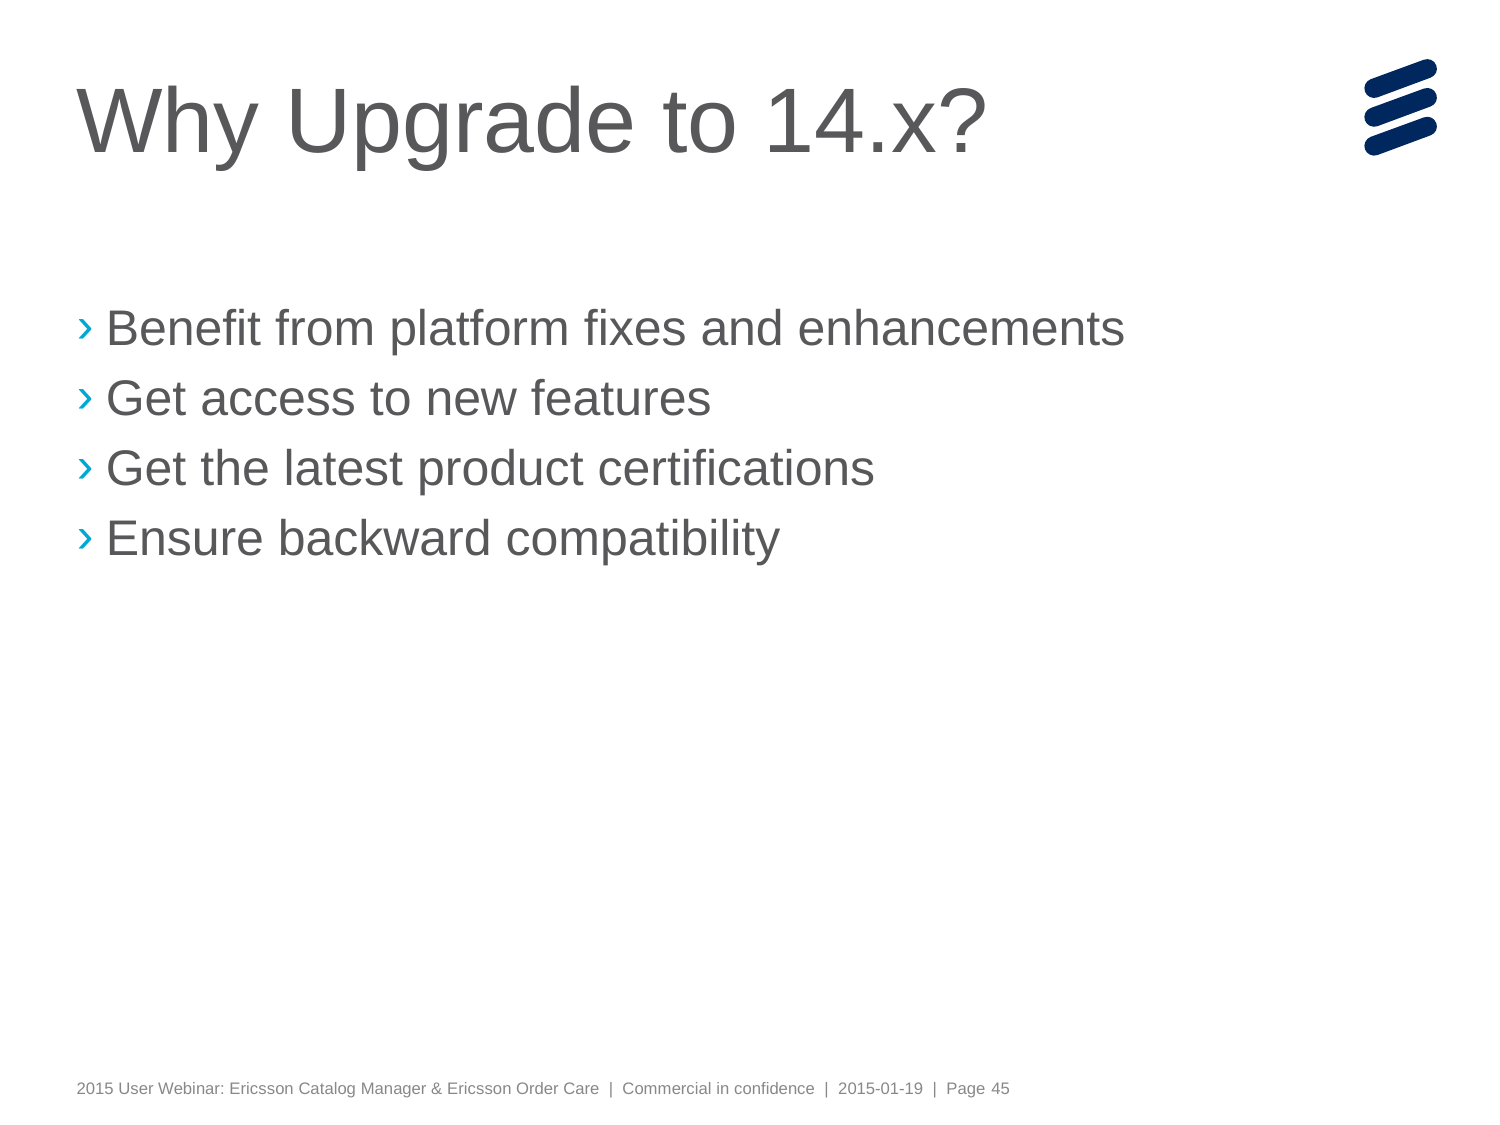

# Why Upgrade to 14.x?
Benefit from platform fixes and enhancements
Get access to new features
Get the latest product certifications
Ensure backward compatibility